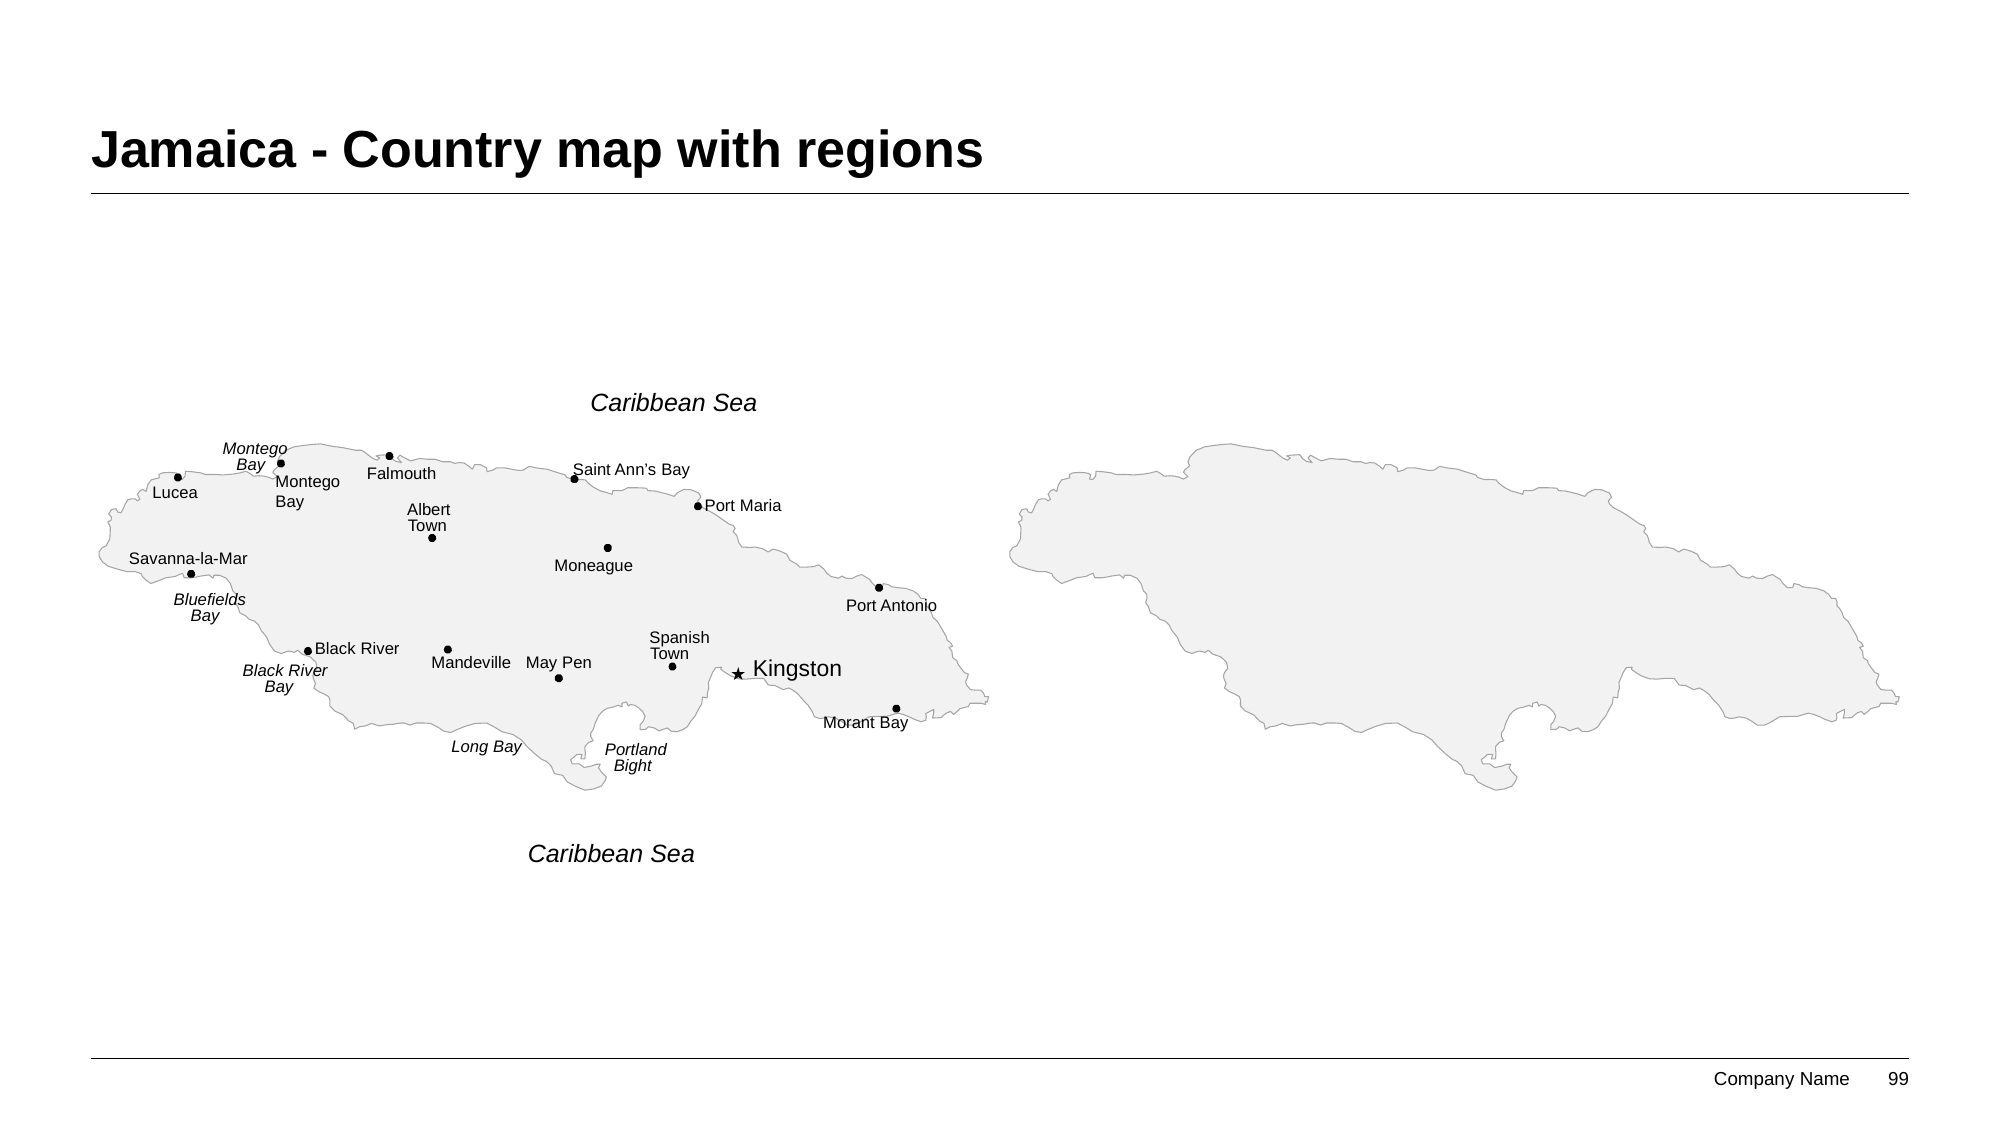

# Jamaica - Country map with regions
Caribbean Sea
Montego

Bay
Saint Ann’s Bay

Falmouth
Montego Bay

Lucea
Port Maria
Albert

Town

Savanna-la-Mar
Moneague

Bluefields
Port Antonio
Bay
Spanish
Black River
Town

May Pen
Mandeville
Kingston
Black River

Bay

Morant Bay
Long Bay
Portland
Bight
Caribbean Sea